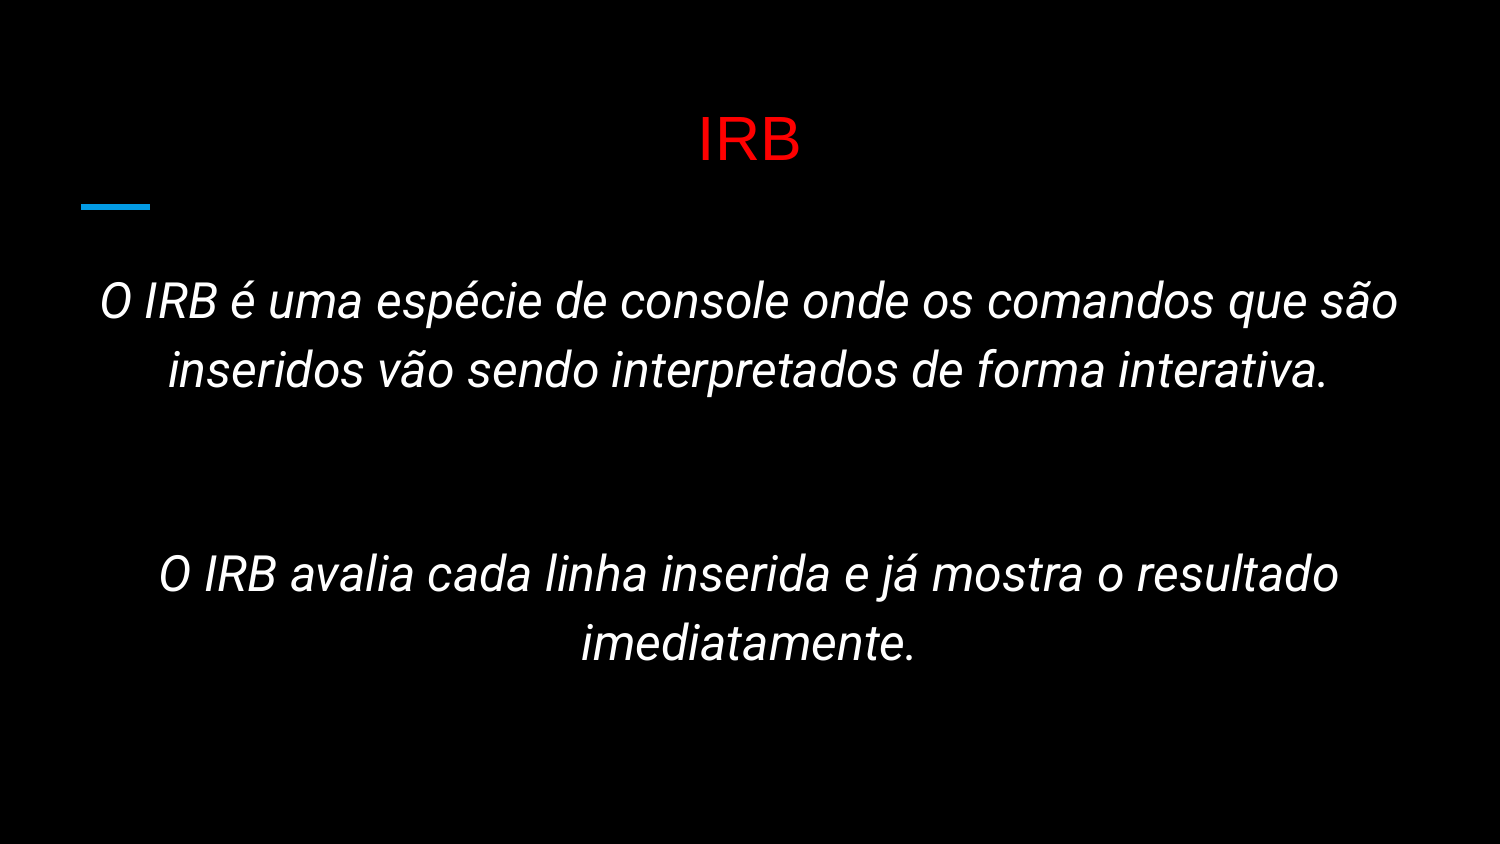

# IRB
O IRB é uma espécie de console onde os comandos que são inseridos vão sendo interpretados de forma interativa.

O IRB avalia cada linha inserida e já mostra o resultado imediatamente.